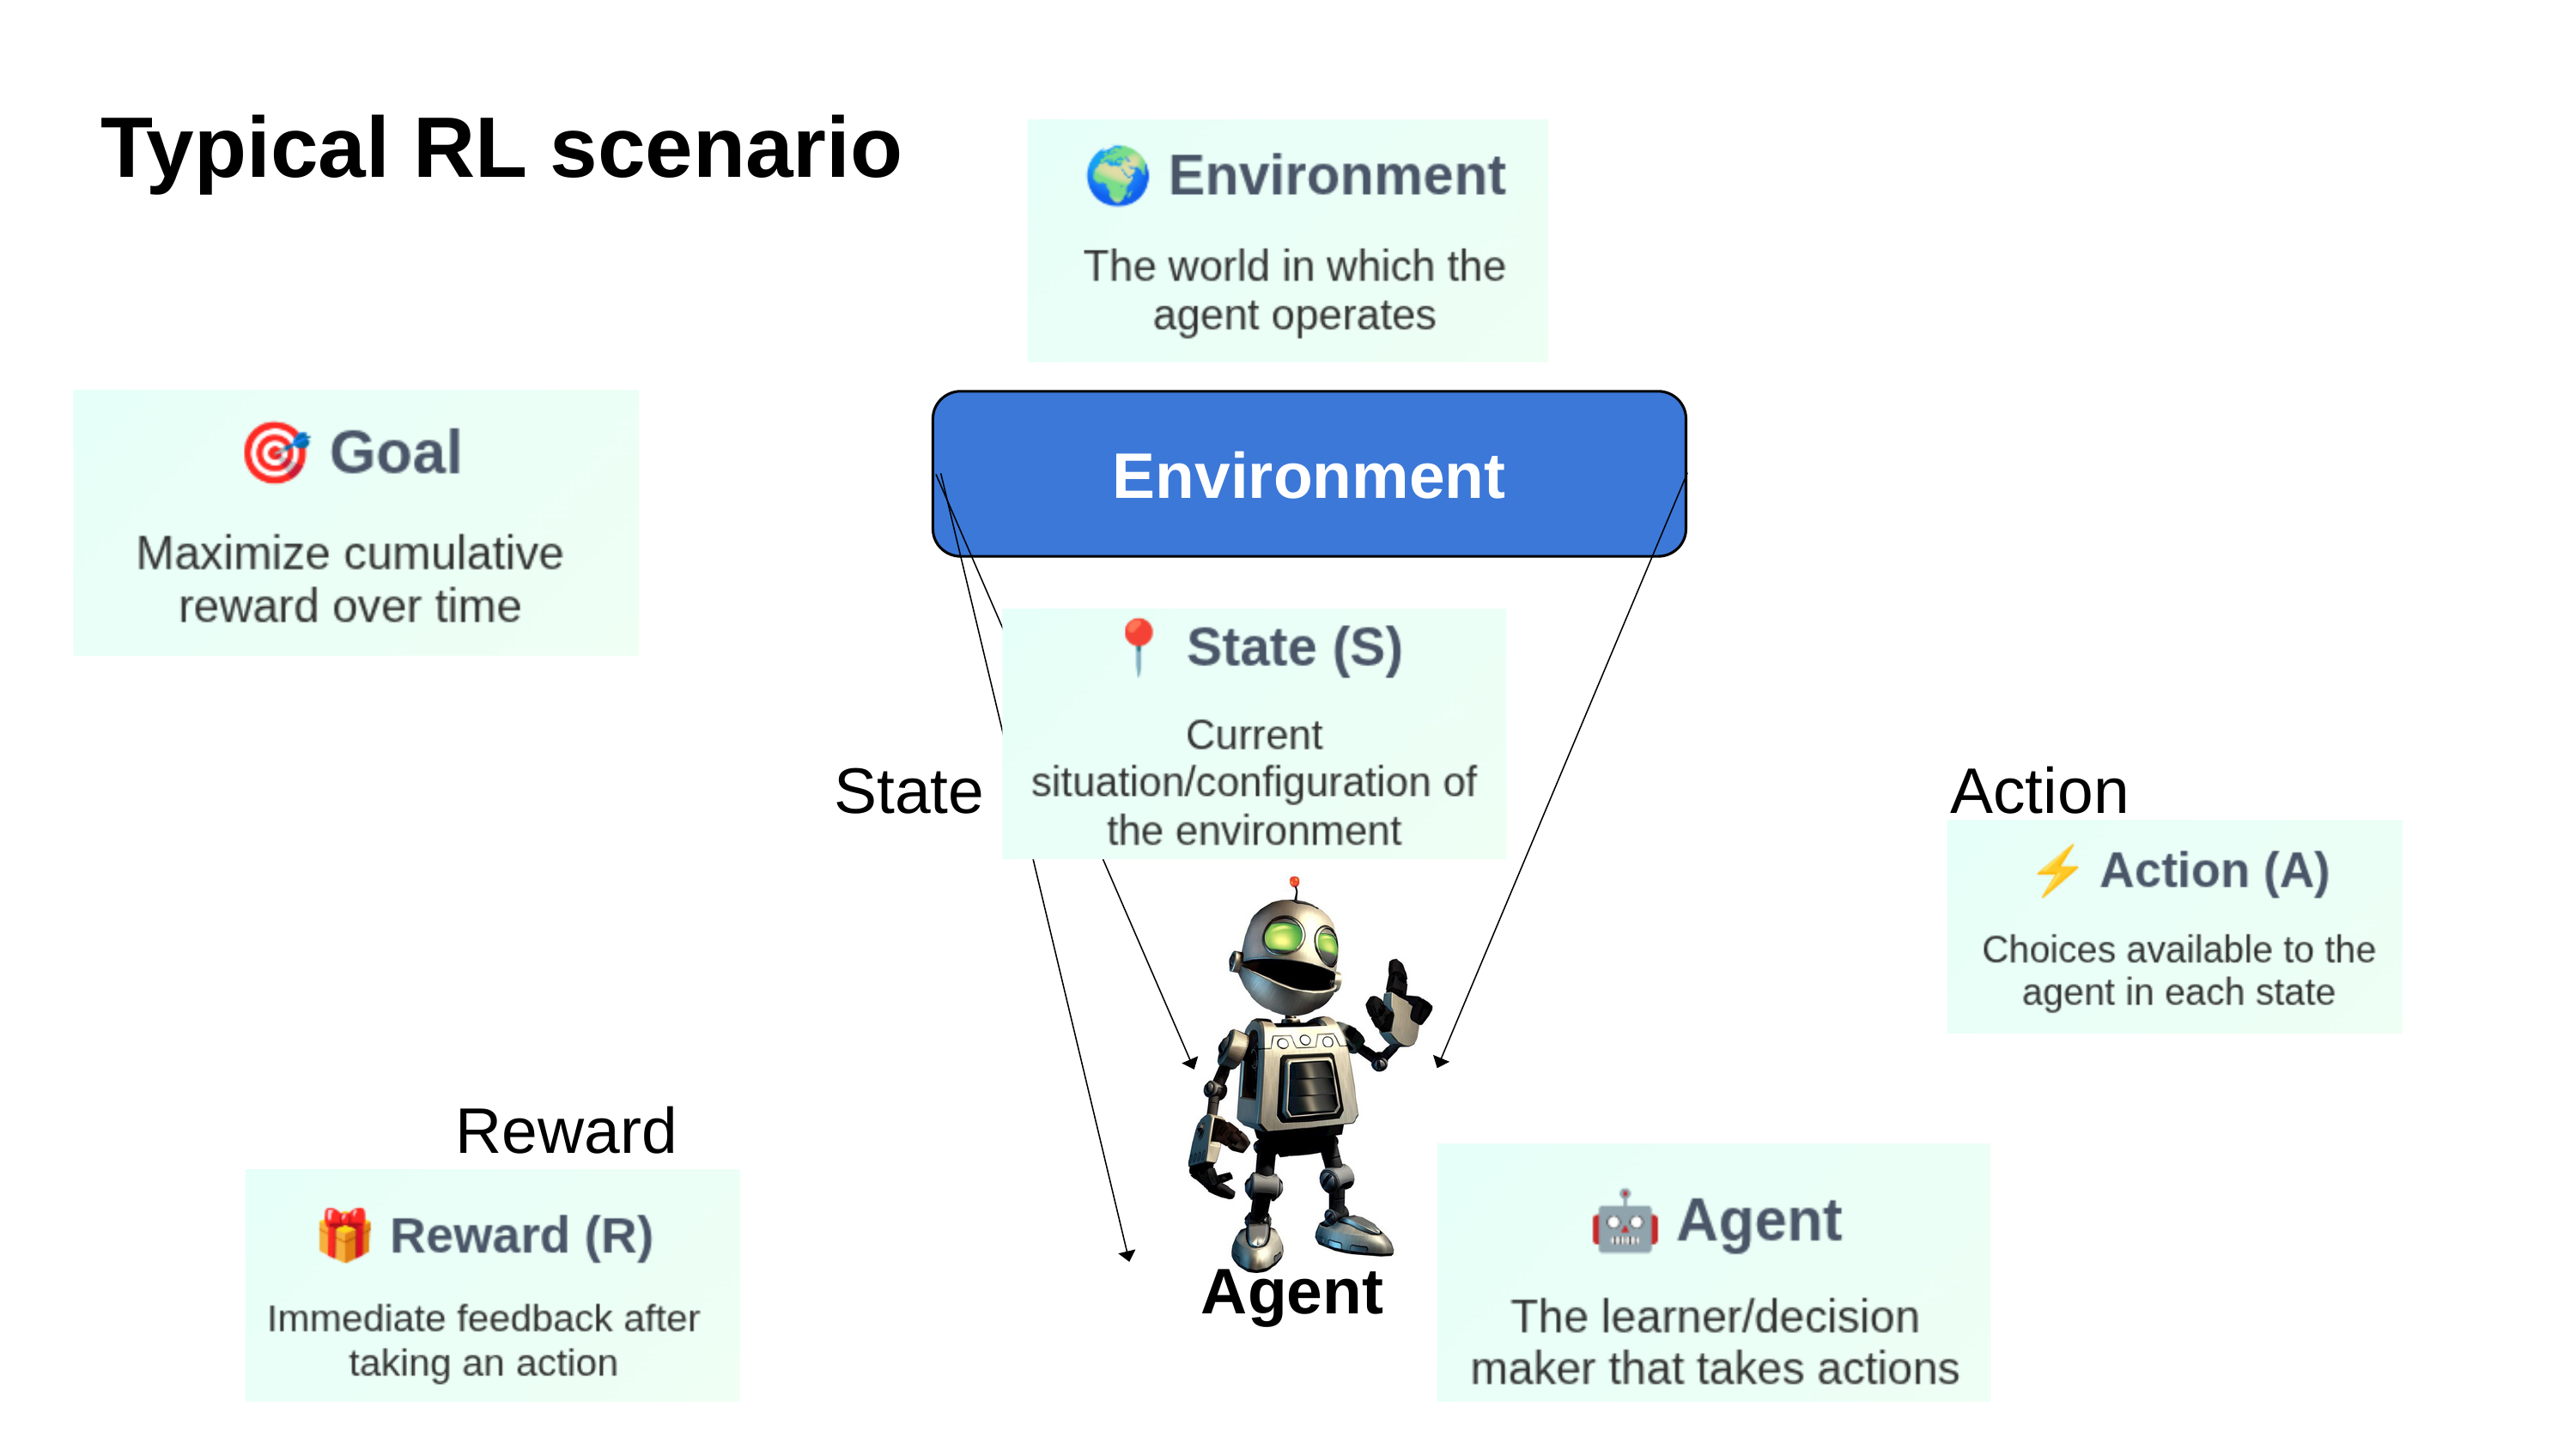

Typical RL scenario

Environment

State
Action

Reward

Agent